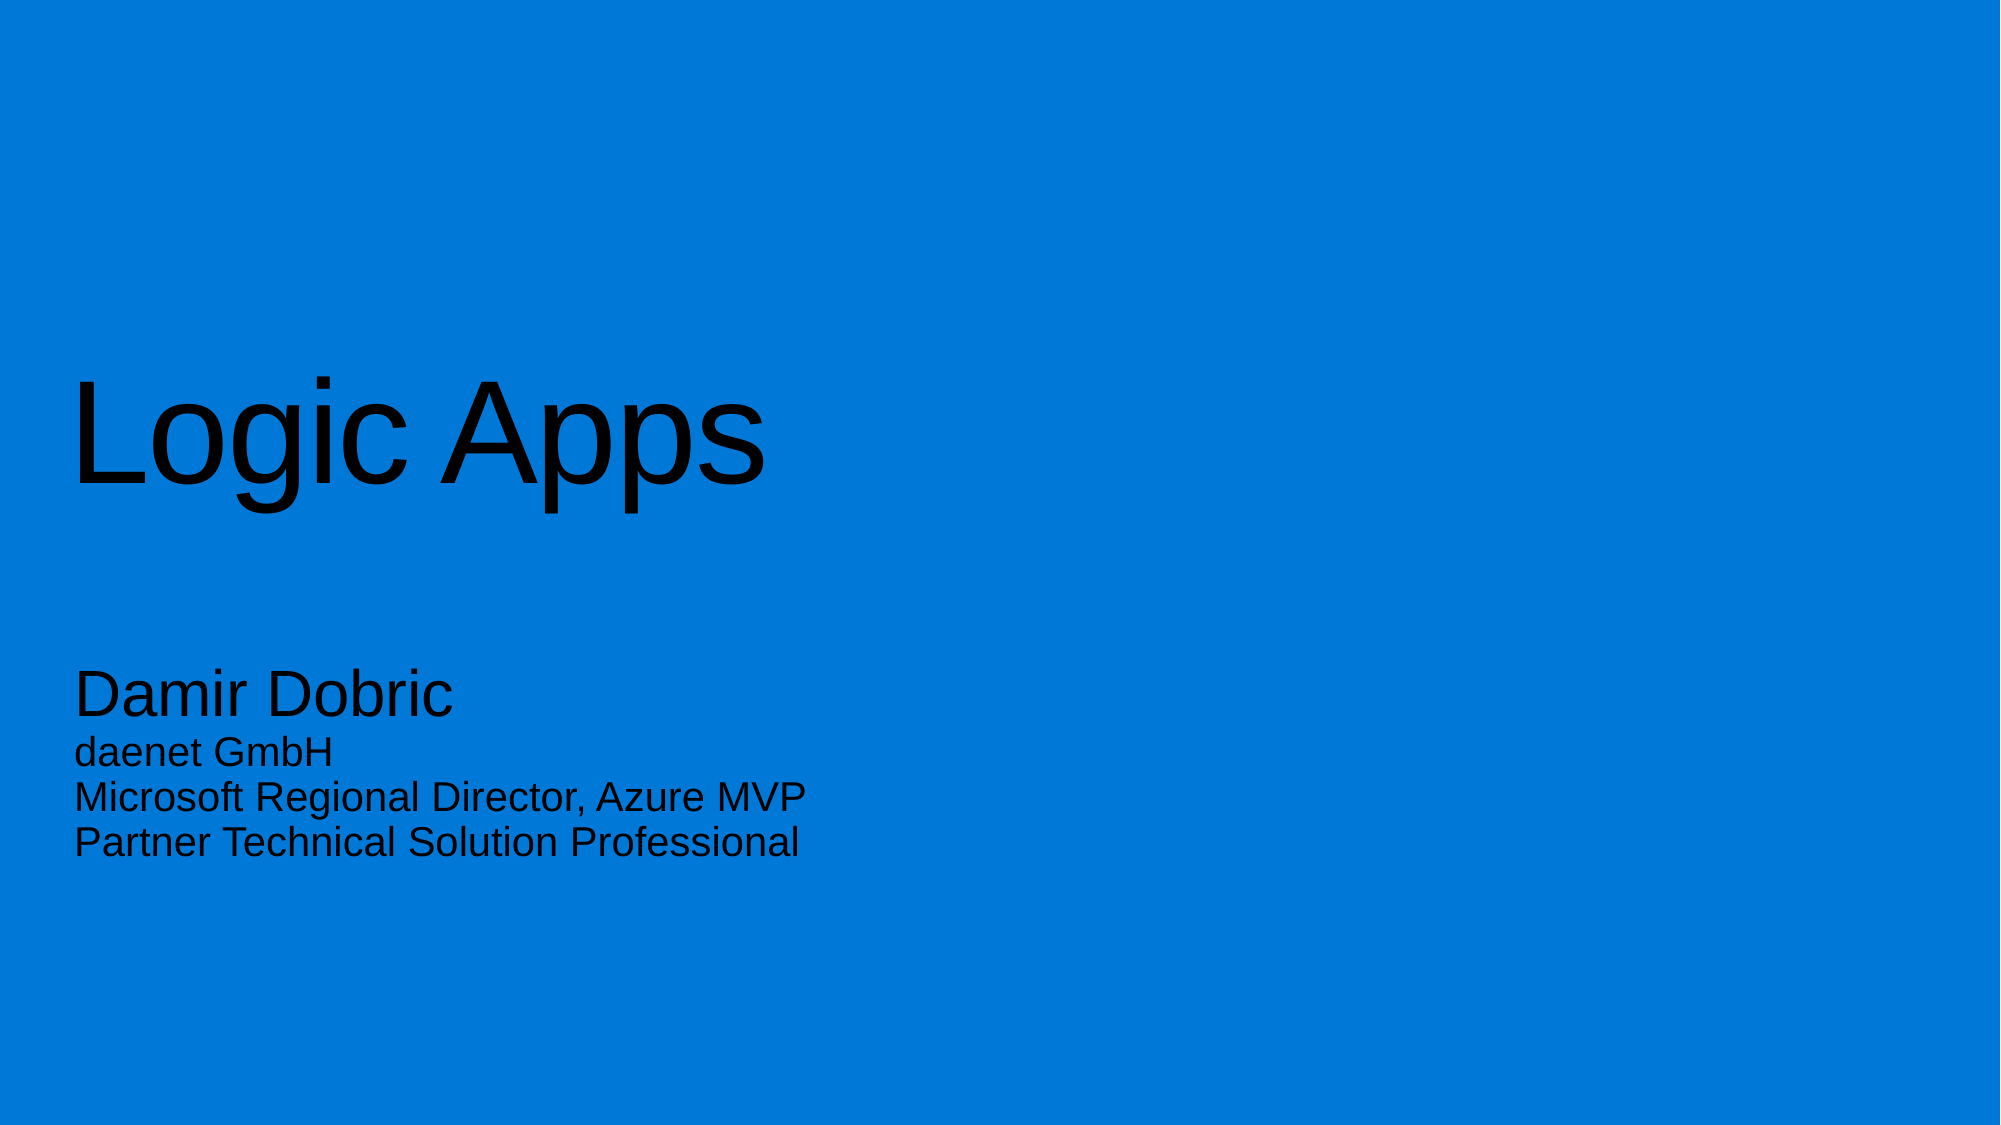

# Logic Apps
Damir Dobric
daenet GmbH
Microsoft Regional Director, Azure MVP
Partner Technical Solution Professional